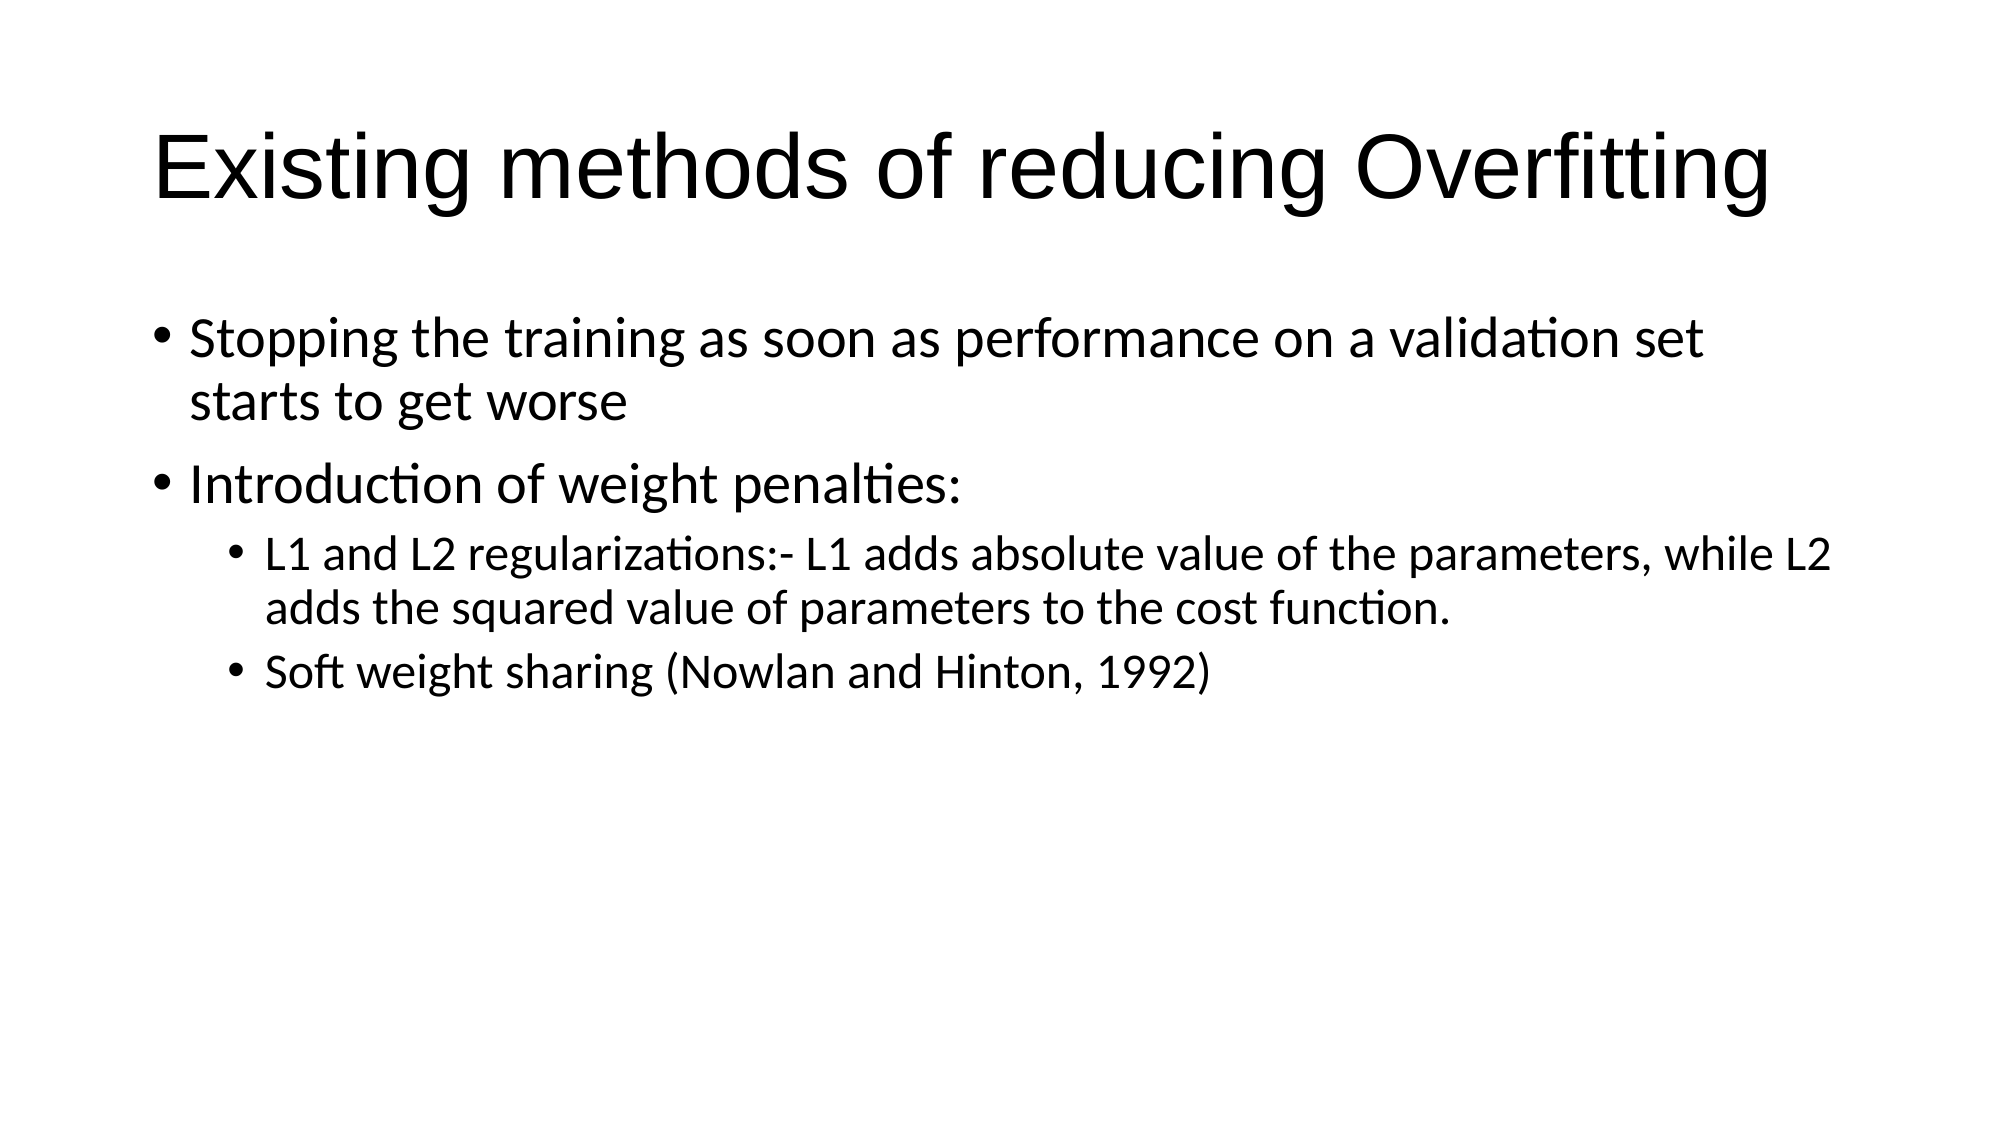

# Existing methods of reducing Overfitting
Stopping the training as soon as performance on a validation set starts to get worse
Introduction of weight penalties:
L1 and L2 regularizations:- L1 adds absolute value of the parameters, while L2 adds the squared value of parameters to the cost function.
Soft weight sharing (Nowlan and Hinton, 1992)